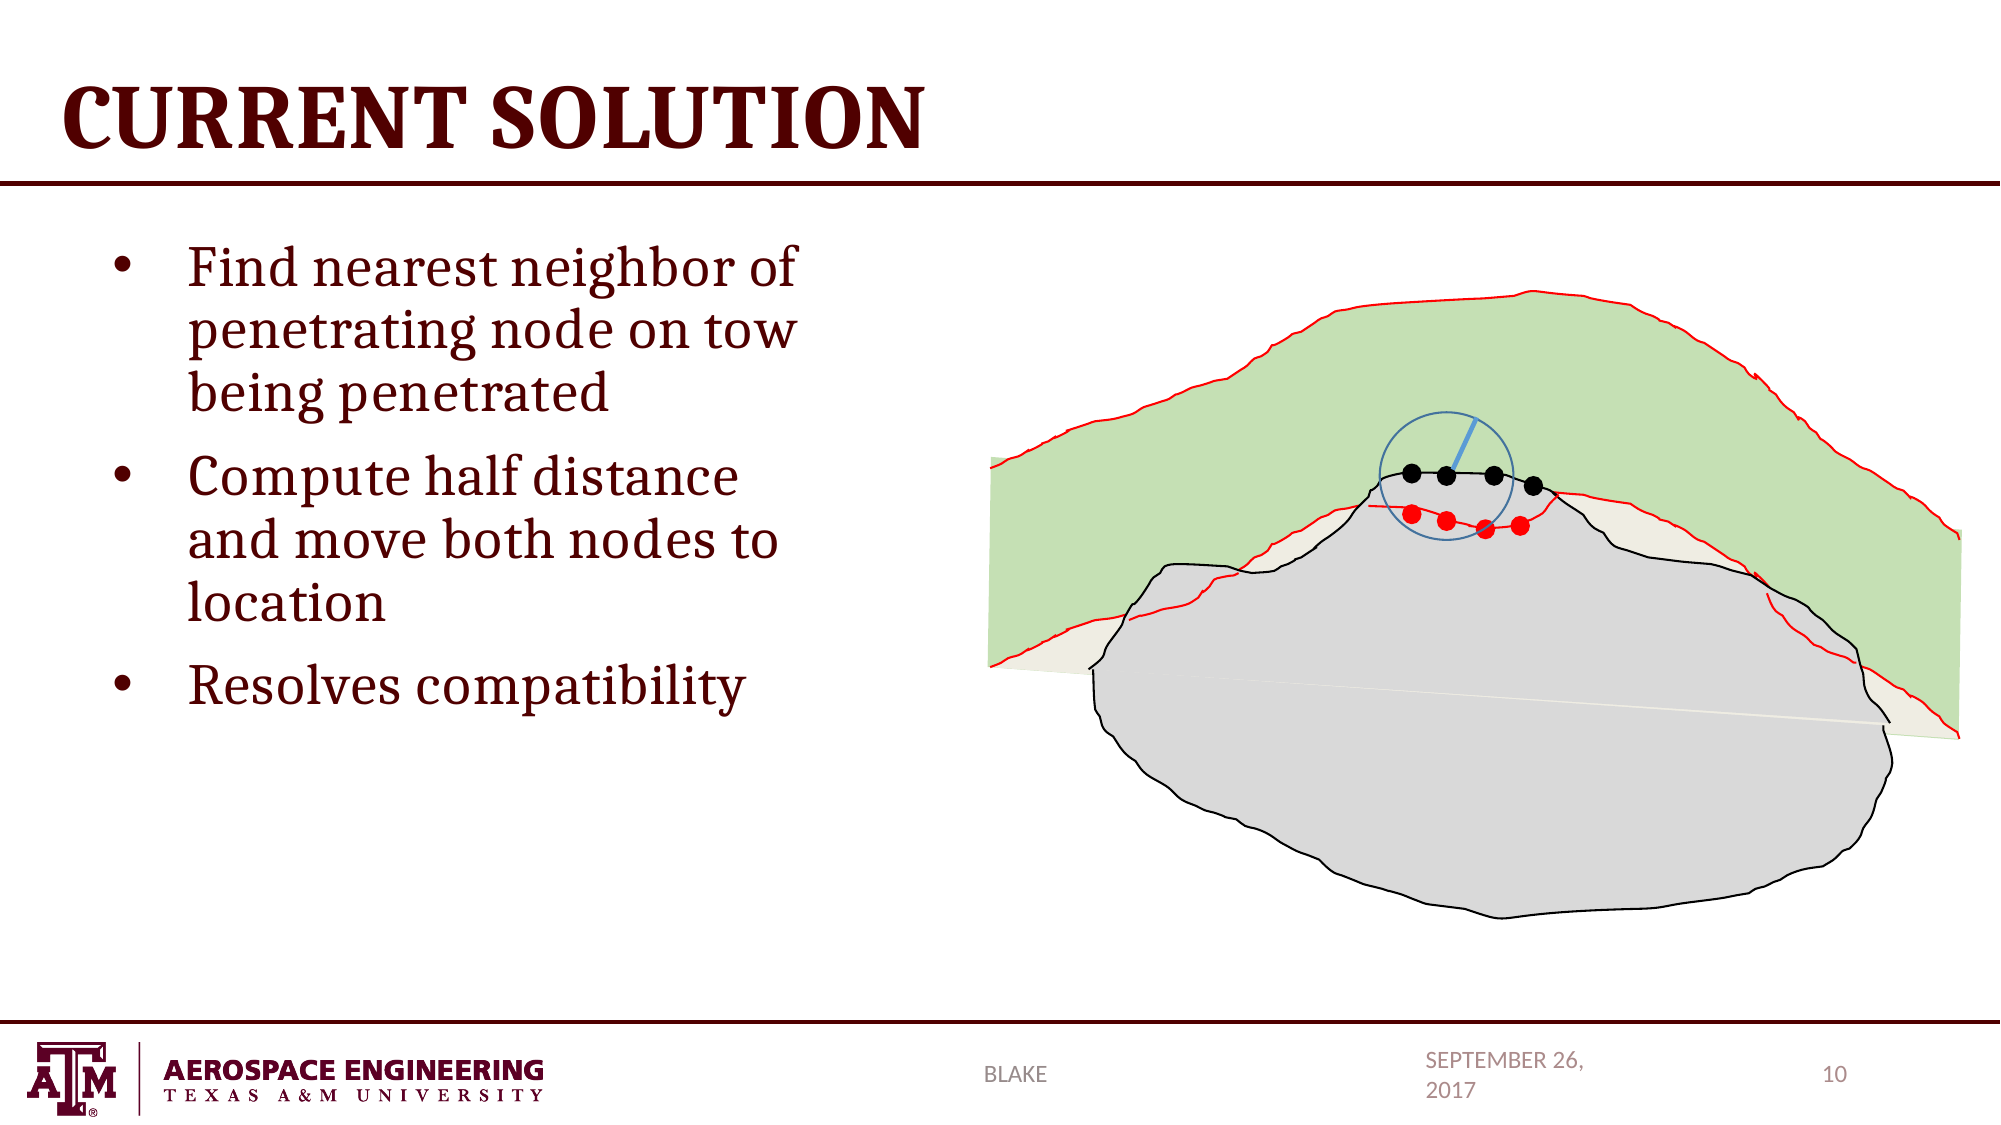

# Current Solution
Find nearest neighbor of penetrating node on tow being penetrated
Compute half distance and move both nodes to location
Resolves compatibility

blake
10
September 26, 2017